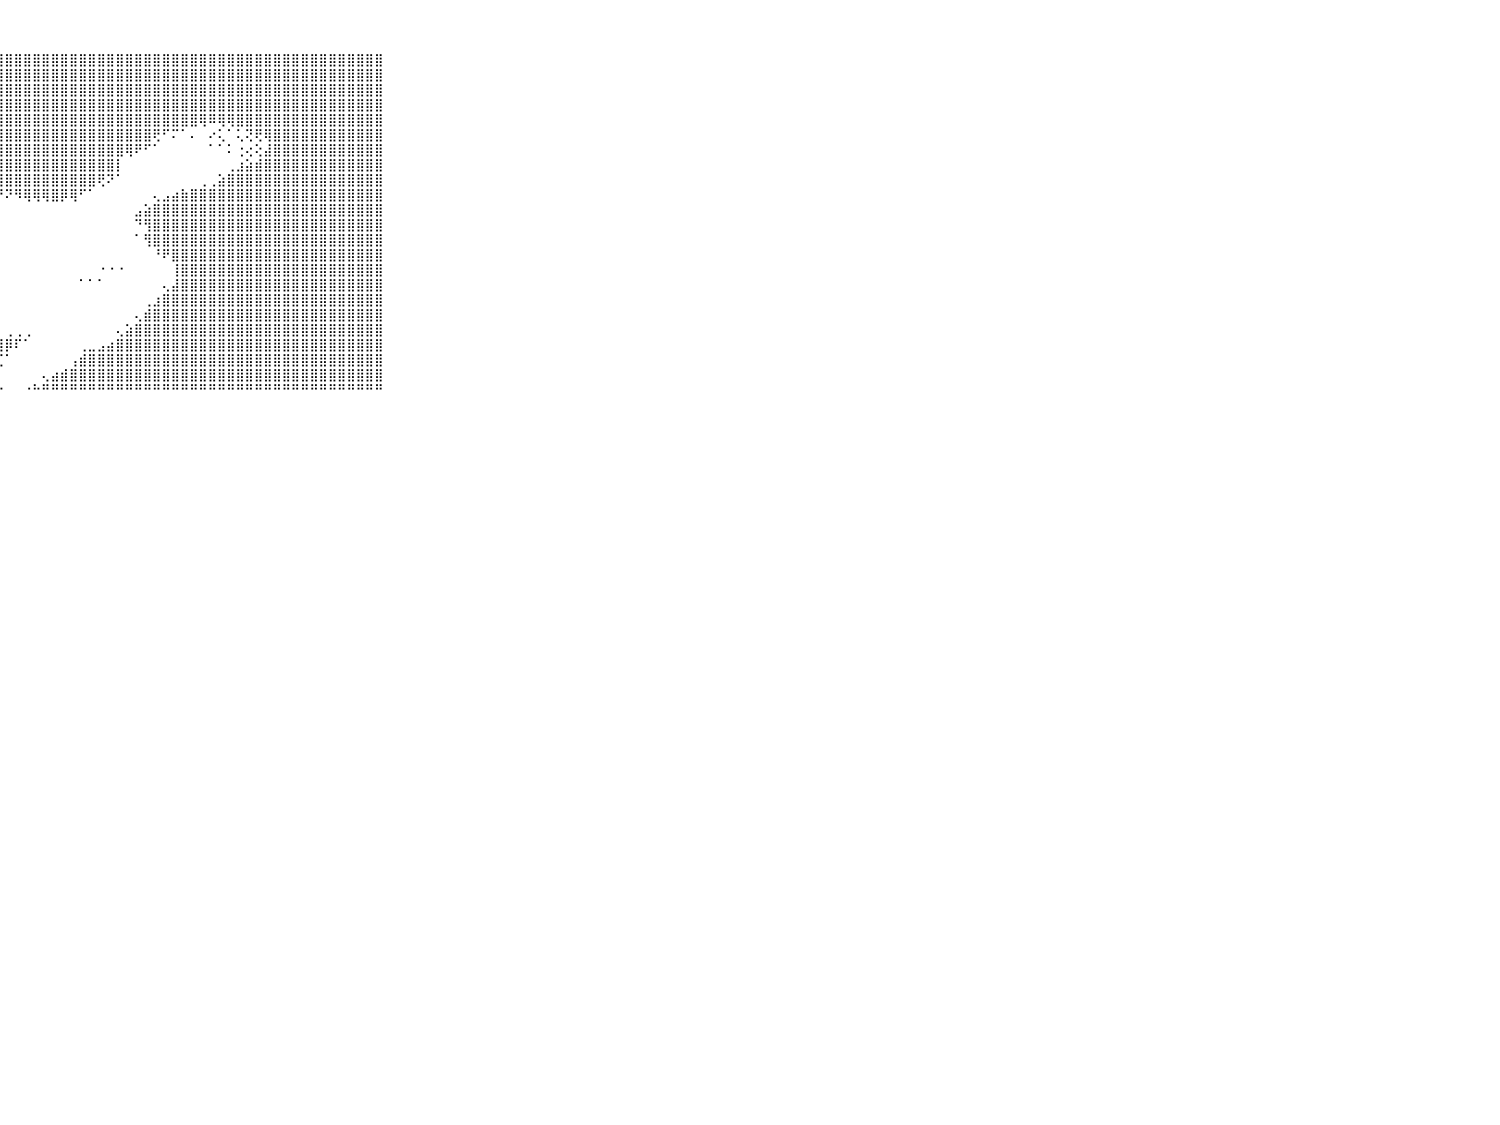

⠀⠀⠀⠀⠀⠀⠀⠀⠀⠀⠀⣿⣿⣿⣿⣿⣿⣿⣿⣿⣿⣿⣿⣿⣿⣿⣿⣿⣿⣿⣿⣿⣿⣿⣿⣿⣿⣿⣿⣿⣿⣿⣿⣿⣿⣿⣿⣿⣿⣿⣿⣿⣿⣿⣿⣿⣿⣿⣿⣿⣿⣿⣿⣿⣿⣿⣿⣿⣿⠀⠀⠀⠀⠀⠀⠀⠀⠀⠀⠀⠀
⠀⠀⠀⠀⠀⠀⠀⠀⠀⠀⠀⣿⣿⣿⣿⣿⣿⣿⣿⣿⣿⣿⣿⣿⣿⣿⣿⣿⣿⣿⣿⣿⣿⣿⣿⣿⣿⣿⣿⣿⣿⣿⣿⣿⣿⣿⣿⣿⣿⣿⣿⣿⣿⣿⣿⣿⣿⣿⣿⣿⣿⣿⣿⣿⣿⣿⣿⣿⣿⠀⠀⠀⠀⠀⠀⠀⠀⠀⠀⠀⠀
⠀⠀⠀⠀⠀⠀⠀⠀⠀⠀⠀⣿⣿⣿⣿⣿⣿⣿⣿⣿⣿⣿⣿⣿⣿⣿⣿⣿⣿⣿⣿⣿⣿⣿⣿⣿⣿⣿⣿⣿⣿⣿⣿⣿⣿⣿⣿⣿⣿⣿⣿⣿⣿⣿⣿⣿⣿⣿⣿⣿⣿⣿⣿⣿⣿⣿⣿⣿⣿⠀⠀⠀⠀⠀⠀⠀⠀⠀⠀⠀⠀
⠀⠀⠀⠀⠀⠀⠀⠀⠀⠀⠀⣿⣿⣿⣿⣿⣿⣿⣿⣿⣿⣿⣿⣿⣿⣿⣿⣿⣿⣿⣿⣿⣿⣿⣿⣿⣿⣿⣿⣿⣿⣿⣿⣿⣿⣿⣿⣿⣿⣿⣿⣿⣿⣿⣿⣿⣿⣿⣿⣿⣿⣿⣿⣿⣿⣿⣿⣿⣿⠀⠀⠀⠀⠀⠀⠀⠀⠀⠀⠀⠀
⠀⠀⠀⠀⠀⠀⠀⠀⠀⠀⠀⣿⣿⣿⣿⣿⣿⣿⣿⣿⣿⣿⣿⣿⣿⣿⣿⣿⣿⣿⣿⣿⣿⣿⣿⣿⣿⣿⣿⣿⣿⣿⣿⣿⣿⣿⣿⣿⣿⢿⠿⢿⢿⣿⣿⣿⣿⣿⣿⣿⣿⣿⣿⣿⣿⣿⣿⣿⣿⠀⠀⠀⠀⠀⠀⠀⠀⠀⠀⠀⠀
⠀⠀⠀⠀⠀⠀⠀⠀⠀⠀⠀⣿⣿⣿⣿⣿⣿⣿⣿⣿⣿⣿⣿⣿⣿⣿⣿⣿⣿⣿⣿⣿⣿⣿⣿⣿⣿⣿⣿⣿⣿⣿⣿⣿⢟⠋⠍⠁⠄⠀⠔⢅⠁⢅⢝⢟⢿⣿⣿⣿⣿⣿⣿⣿⣿⣿⣿⣿⣿⠀⠀⠀⠀⠀⠀⠀⠀⠀⠀⠀⠀
⠀⠀⠀⠀⠀⠀⠀⠀⠀⠀⠀⣿⣿⣿⣿⣿⣿⣿⣿⣿⣿⣿⣿⣿⣿⣿⣿⣿⣿⣿⣿⣿⣿⣿⣿⣿⣿⣿⣿⣿⣿⢿⠟⠋⠁⠀⠀⠀⠀⠀⠁⠁⠅⢐⢔⢕⣼⣿⣿⣿⣿⣿⣿⣿⣿⣿⣿⣿⣿⠀⠀⠀⠀⠀⠀⠀⠀⠀⠀⠀⠀
⠀⠀⠀⠀⠀⠀⠀⠀⠀⠀⠀⣿⣿⣿⣿⣿⣿⣿⣿⣿⣿⣿⣿⣿⣿⣿⣿⣿⣿⣿⣿⣿⣿⣿⣿⣿⣿⣿⣿⣿⡇⠀⠀⠀⠀⠀⠀⠀⠀⠀⠀⠀⢀⣰⣵⣾⣿⣿⣿⣿⣿⣿⣿⣿⣿⣿⣿⣿⣿⠀⠀⠀⠀⠀⠀⠀⠀⠀⠀⠀⠀
⠀⠀⠀⠀⠀⠀⠀⠀⠀⠀⠀⣿⣿⣿⣿⣿⣿⣿⣿⣿⣿⣿⣿⣿⣿⣿⣿⣿⣿⣿⣿⣿⣿⣿⣿⣿⣿⣿⢟⠝⠁⠀⠀⠀⠀⠀⠀⠀⠀⢀⢀⣵⣿⣿⣿⣿⣿⣿⣿⣿⣿⣿⣿⣿⣿⣿⣿⣿⣿⠀⠀⠀⠀⠀⠀⠀⠀⠀⠀⠀⠀
⠀⠀⠀⠀⠀⠀⠀⠀⠀⠀⠀⣿⣿⣿⣿⣿⣿⣿⣿⢿⢟⢙⠑⠁⠁⠁⠈⠙⠝⠻⢿⢿⢿⣿⡿⢿⠋⠁⠀⠀⠀⠀⠀⠀⢄⣠⣴⣷⣿⣿⣿⣿⣿⣿⣿⣿⣿⣿⣿⣿⣿⣿⣿⣿⣿⣿⣿⣿⣿⠀⠀⠀⠀⠀⠀⠀⠀⠀⠀⠀⠀
⠀⠀⠀⠀⠀⠀⠀⠀⠀⠀⠀⣿⣿⣿⣿⡿⠟⠉⠀⠀⠀⠀⠀⠀⠀⠀⠀⠀⠀⠀⠀⠀⠀⠀⠀⠀⠀⠀⠀⠀⠀⠀⣠⣵⣿⣿⣿⣿⣿⣿⣿⣿⣿⣿⣿⣿⣿⣿⣿⣿⣿⣿⣿⣿⣿⣿⣿⣿⣿⠀⠀⠀⠀⠀⠀⠀⠀⠀⠀⠀⠀
⠀⠀⠀⠀⠀⠀⠀⠀⠀⠀⠀⠿⠟⠋⠁⠀⠀⠀⠀⠀⠀⠀⠀⠀⠀⠀⠀⠀⠀⠀⠀⠀⠀⠀⠀⠀⠀⠀⠀⠀⠀⠀⠙⢻⣿⣿⣿⣿⣿⣿⣿⣿⣿⣿⣿⣿⣿⣿⣿⣿⣿⣿⣿⣿⣿⣿⣿⣿⣿⠀⠀⠀⠀⠀⠀⠀⠀⠀⠀⠀⠀
⠀⠀⠀⠀⠀⠀⠀⠀⠀⠀⠀⠀⠀⠀⠀⠀⠀⠀⠀⠀⠀⠀⠀⠀⠀⠀⠀⠀⠀⠀⠀⠀⠀⠀⠀⠀⠀⠀⠀⠀⠀⠀⠁⢻⣿⣿⣿⣿⣿⣿⣿⣿⣿⣿⣿⣿⣿⣿⣿⣿⣿⣿⣿⣿⣿⣿⣿⣿⣿⠀⠀⠀⠀⠀⠀⠀⠀⠀⠀⠀⠀
⠀⠀⠀⠀⠀⠀⠀⠀⠀⠀⠀⠀⠀⠀⠀⠀⠀⠀⠀⠀⠀⠀⠀⠀⠀⠀⠀⠀⠀⠀⠀⠀⠀⠀⠀⠀⠀⠀⠀⠀⠀⠀⠀⠀⠘⠟⣿⣿⣿⣿⣿⣿⣿⣿⣿⣿⣿⣿⣿⣿⣿⣿⣿⣿⣿⣿⣿⣿⣿⠀⠀⠀⠀⠀⠀⠀⠀⠀⠀⠀⠀
⠀⠀⠀⠀⠀⠀⠀⠀⠀⠀⠀⠀⠀⠀⠀⠀⠀⠀⠀⠀⠀⠀⠀⠀⠀⠀⠀⠀⠀⠀⠀⠀⠀⠀⠀⠀⠀⠀⠐⠐⠐⠀⠀⠀⠀⠀⢸⣿⣿⣿⣿⣿⣿⣿⣿⣿⣿⣿⣿⣿⣿⣿⣿⣿⣿⣿⣿⣿⣿⠀⠀⠀⠀⠀⠀⠀⠀⠀⠀⠀⠀
⠀⠀⠀⠀⠀⠀⠀⠀⠀⠀⠀⠀⠀⠀⠀⠀⠀⠀⠀⠀⠀⠀⠀⠀⠀⠀⠀⠀⠀⠀⠀⠀⠀⠀⠀⠀⠁⠁⠁⠀⠀⠀⠀⠀⠀⢄⣼⣿⣿⣿⣿⣿⣿⣿⣿⣿⣿⣿⣿⣿⣿⣿⣿⣿⣿⣿⣿⣿⣿⠀⠀⠀⠀⠀⠀⠀⠀⠀⠀⠀⠀
⠀⠀⠀⠀⠀⠀⠀⠀⠀⠀⠀⠀⠀⠀⠀⠀⠀⠀⠀⠀⠀⠀⠀⠀⠀⠀⠀⠀⠀⠀⠀⠀⠀⠀⠀⠀⠀⠀⠀⠀⠀⠀⠀⢀⣰⣿⣿⣿⣿⣿⣿⣿⣿⣿⣿⣿⣿⣿⣿⣿⣿⣿⣿⣿⣿⣿⣿⣿⣿⠀⠀⠀⠀⠀⠀⠀⠀⠀⠀⠀⠀
⠀⠀⠀⠀⠀⠀⠀⠀⠀⠀⠀⠀⠀⠀⠀⠀⠀⠀⠀⠀⠀⠀⠀⠀⠀⠀⠀⠀⠀⠀⠀⠀⠀⠀⠀⠀⠀⠀⠀⠀⠀⠀⢄⣾⣿⣿⣿⣿⣿⣿⣿⣿⣿⣿⣿⣿⣿⣿⣿⣿⣿⣿⣿⣿⣿⣿⣿⣿⣿⠀⠀⠀⠀⠀⠀⠀⠀⠀⠀⠀⠀
⠀⠀⠀⠀⠀⠀⠀⠀⠀⠀⠀⠀⠀⠀⠀⠀⠀⠀⠀⠀⠀⠀⠀⠀⠀⠀⠀⠀⢀⢀⢀⠀⠀⠀⠀⠀⠀⠀⠀⠀⢄⣵⣿⣿⣿⣿⣿⣿⣿⣿⣿⣿⣿⣿⣿⣿⣿⣿⣿⣿⣿⣿⣿⣿⣿⣿⣿⣿⣿⠀⠀⠀⠀⠀⠀⠀⠀⠀⠀⠀⠀
⠀⠀⠀⠀⠀⠀⠀⠀⠀⠀⠀⠀⠀⠀⠀⠀⠀⠀⠀⠀⠀⠀⠀⠀⠀⢀⣵⣿⡿⠏⠁⠀⠀⠀⠀⠀⢀⣀⣠⣴⣿⣿⣿⣿⣿⣿⣿⣿⣿⣿⣿⣿⣿⣿⣿⣿⣿⣿⣿⣿⣿⣿⣿⣿⣿⣿⣿⣿⣿⠀⠀⠀⠀⠀⠀⠀⠀⠀⠀⠀⠀
⠀⠀⠀⠀⠀⠀⠀⠀⠀⠀⠀⠀⠀⠀⠀⠀⠀⠀⠀⠀⠀⠀⠀⢀⣴⣿⣿⢏⠁⠀⠀⠀⠀⠀⠀⢠⣾⣿⣿⣿⣿⣿⣿⣿⣿⣿⣿⣿⣿⣿⣿⣿⣿⣿⣿⣿⣿⣿⣿⣿⣿⣿⣿⣿⣿⣿⣿⣿⣿⠀⠀⠀⠀⠀⠀⠀⠀⠀⠀⠀⠀
⠀⠀⠀⠀⠀⠀⠀⠀⠀⠀⠀⠀⠀⠀⠀⠀⠀⠀⢄⣄⣠⣴⣾⣿⣿⣿⣿⠁⠀⠀⠀⠀⢄⣴⣾⣿⣿⣿⣿⣿⣿⣿⣿⣿⣿⣿⣿⣿⣿⣿⣿⣿⣿⣿⣿⣿⣿⣿⣿⣿⣿⣿⣿⣿⣿⣿⣿⣿⣿⠀⠀⠀⠀⠀⠀⠀⠀⠀⠀⠀⠀
⠀⠀⠀⠀⠀⠀⠀⠀⠀⠀⠀⠀⠀⠀⠀⠀⠐⠚⠛⠛⠛⠛⠛⠛⠛⠛⠛⠐⠀⠀⠐⠓⠛⠛⠛⠛⠛⠛⠛⠛⠛⠛⠛⠛⠛⠛⠛⠛⠛⠛⠛⠛⠛⠛⠛⠛⠛⠛⠛⠛⠛⠛⠛⠛⠛⠛⠛⠛⠛⠀⠀⠀⠀⠀⠀⠀⠀⠀⠀⠀⠀